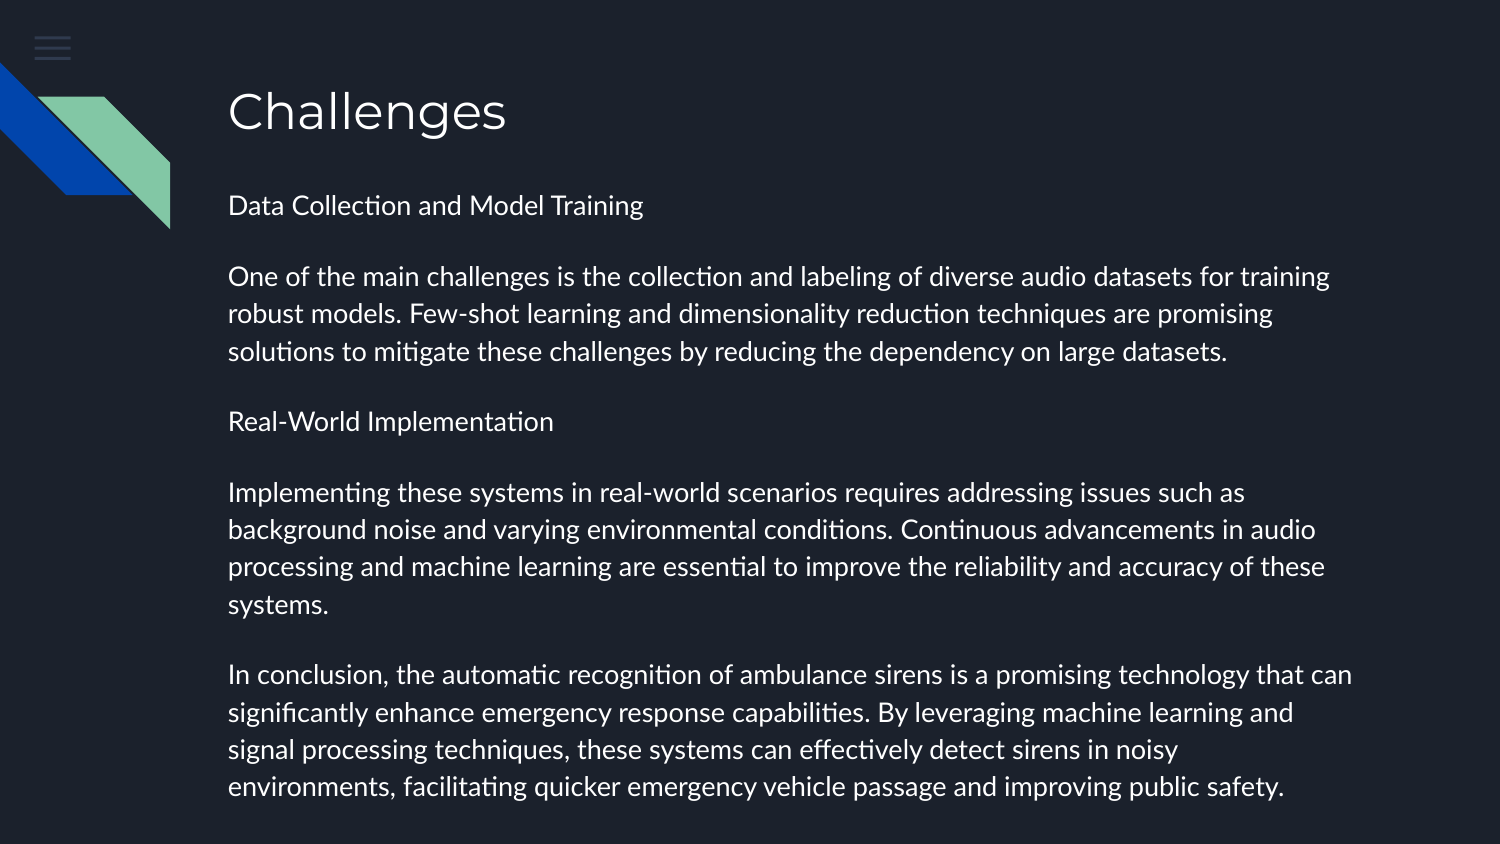

# Challenges
Data Collection and Model Training
One of the main challenges is the collection and labeling of diverse audio datasets for training robust models. Few-shot learning and dimensionality reduction techniques are promising solutions to mitigate these challenges by reducing the dependency on large datasets.
Real-World Implementation
Implementing these systems in real-world scenarios requires addressing issues such as background noise and varying environmental conditions. Continuous advancements in audio processing and machine learning are essential to improve the reliability and accuracy of these systems.
In conclusion, the automatic recognition of ambulance sirens is a promising technology that can significantly enhance emergency response capabilities. By leveraging machine learning and signal processing techniques, these systems can effectively detect sirens in noisy environments, facilitating quicker emergency vehicle passage and improving public safety.